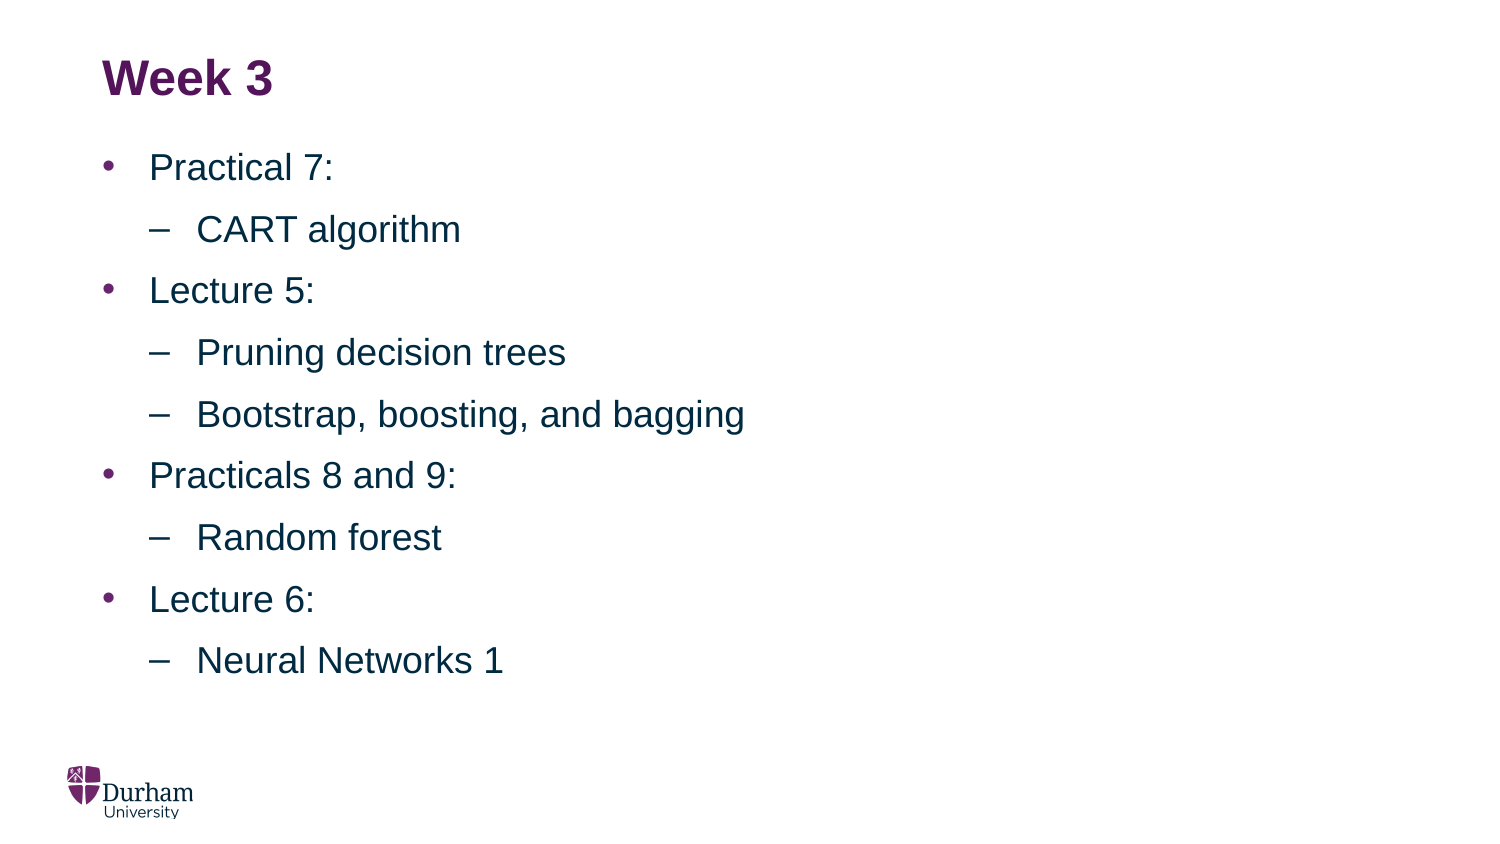

# Week 3
Practical 7:
CART algorithm
Lecture 5:
Pruning decision trees
Bootstrap, boosting, and bagging
Practicals 8 and 9:
Random forest
Lecture 6:
Neural Networks 1